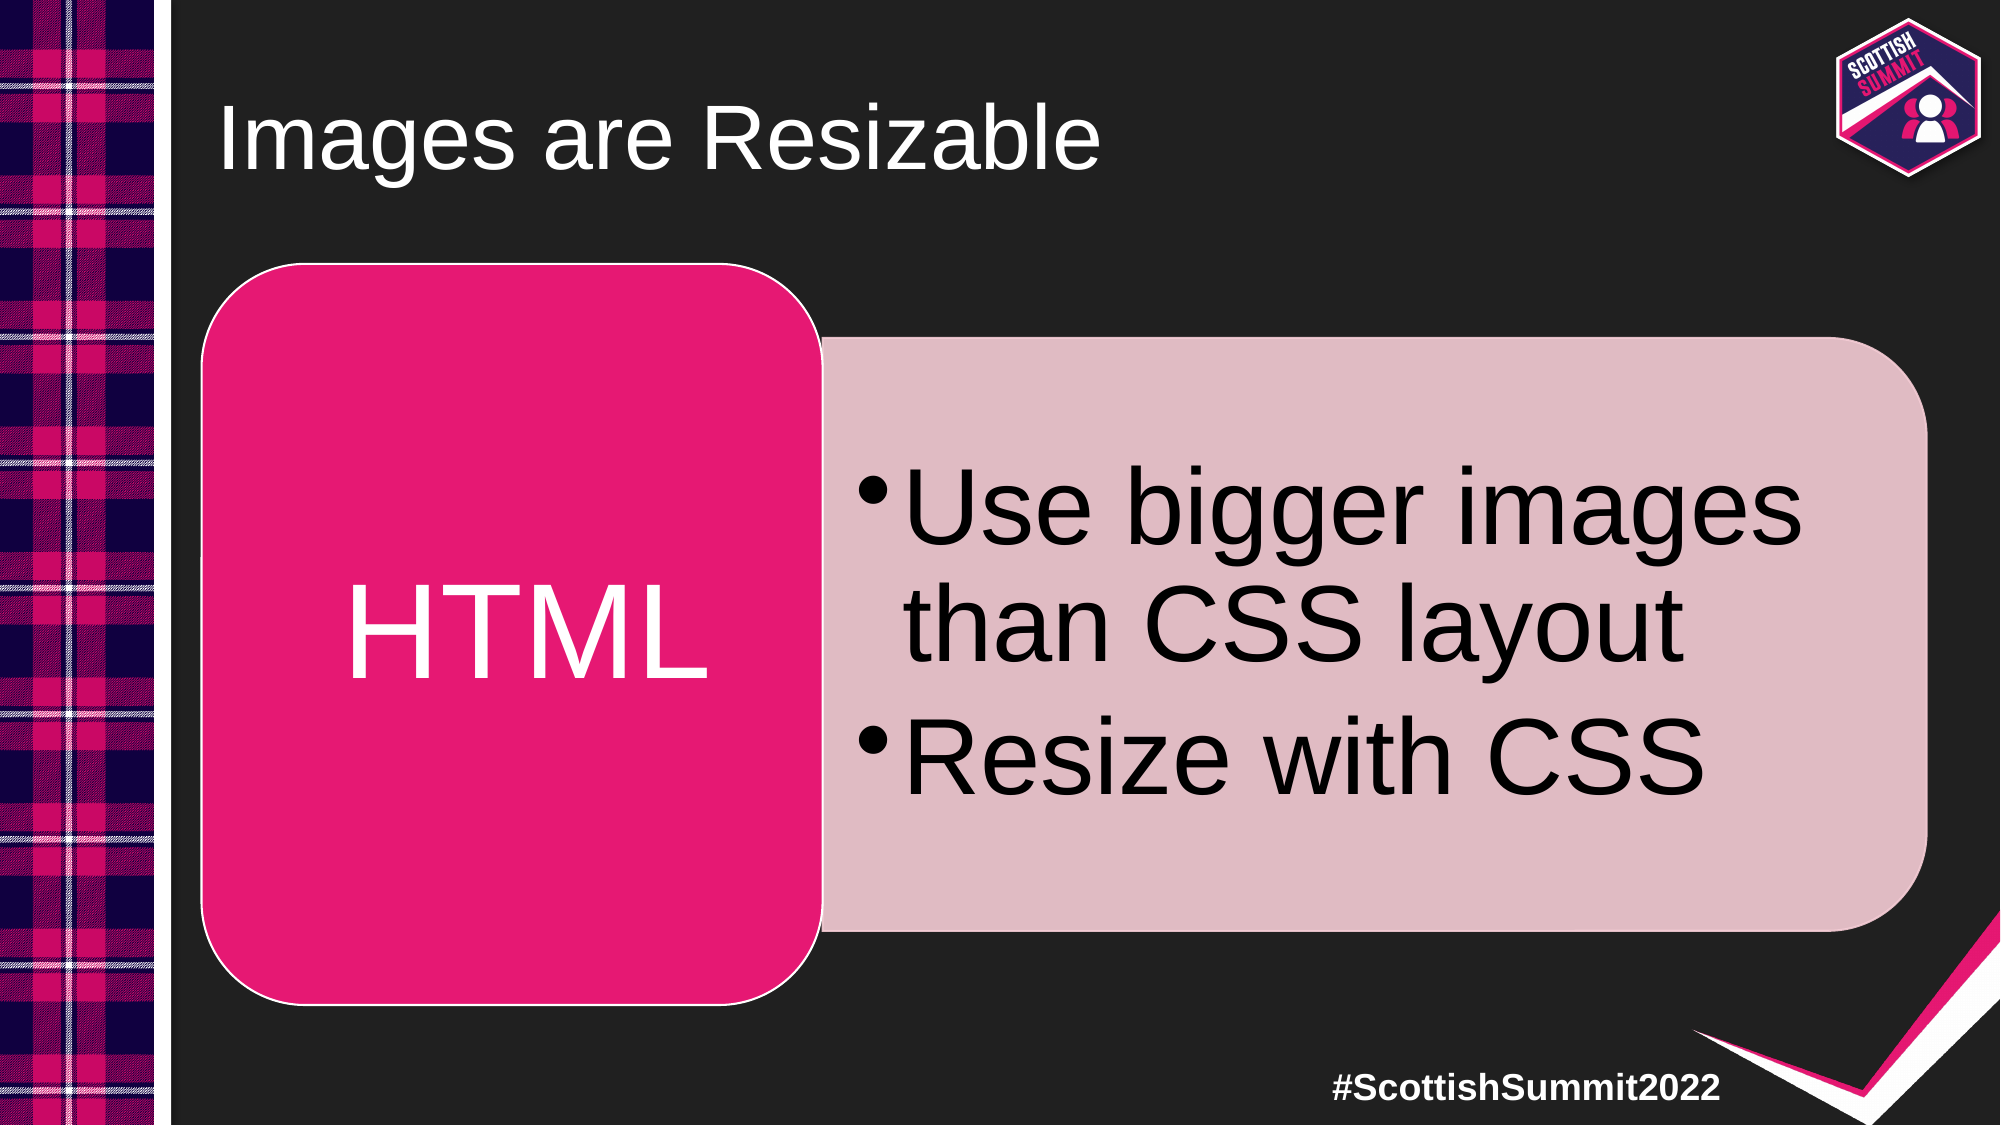

# Images are Resizable
Use bigger images than CSS layout
Resize with CSS
HTML